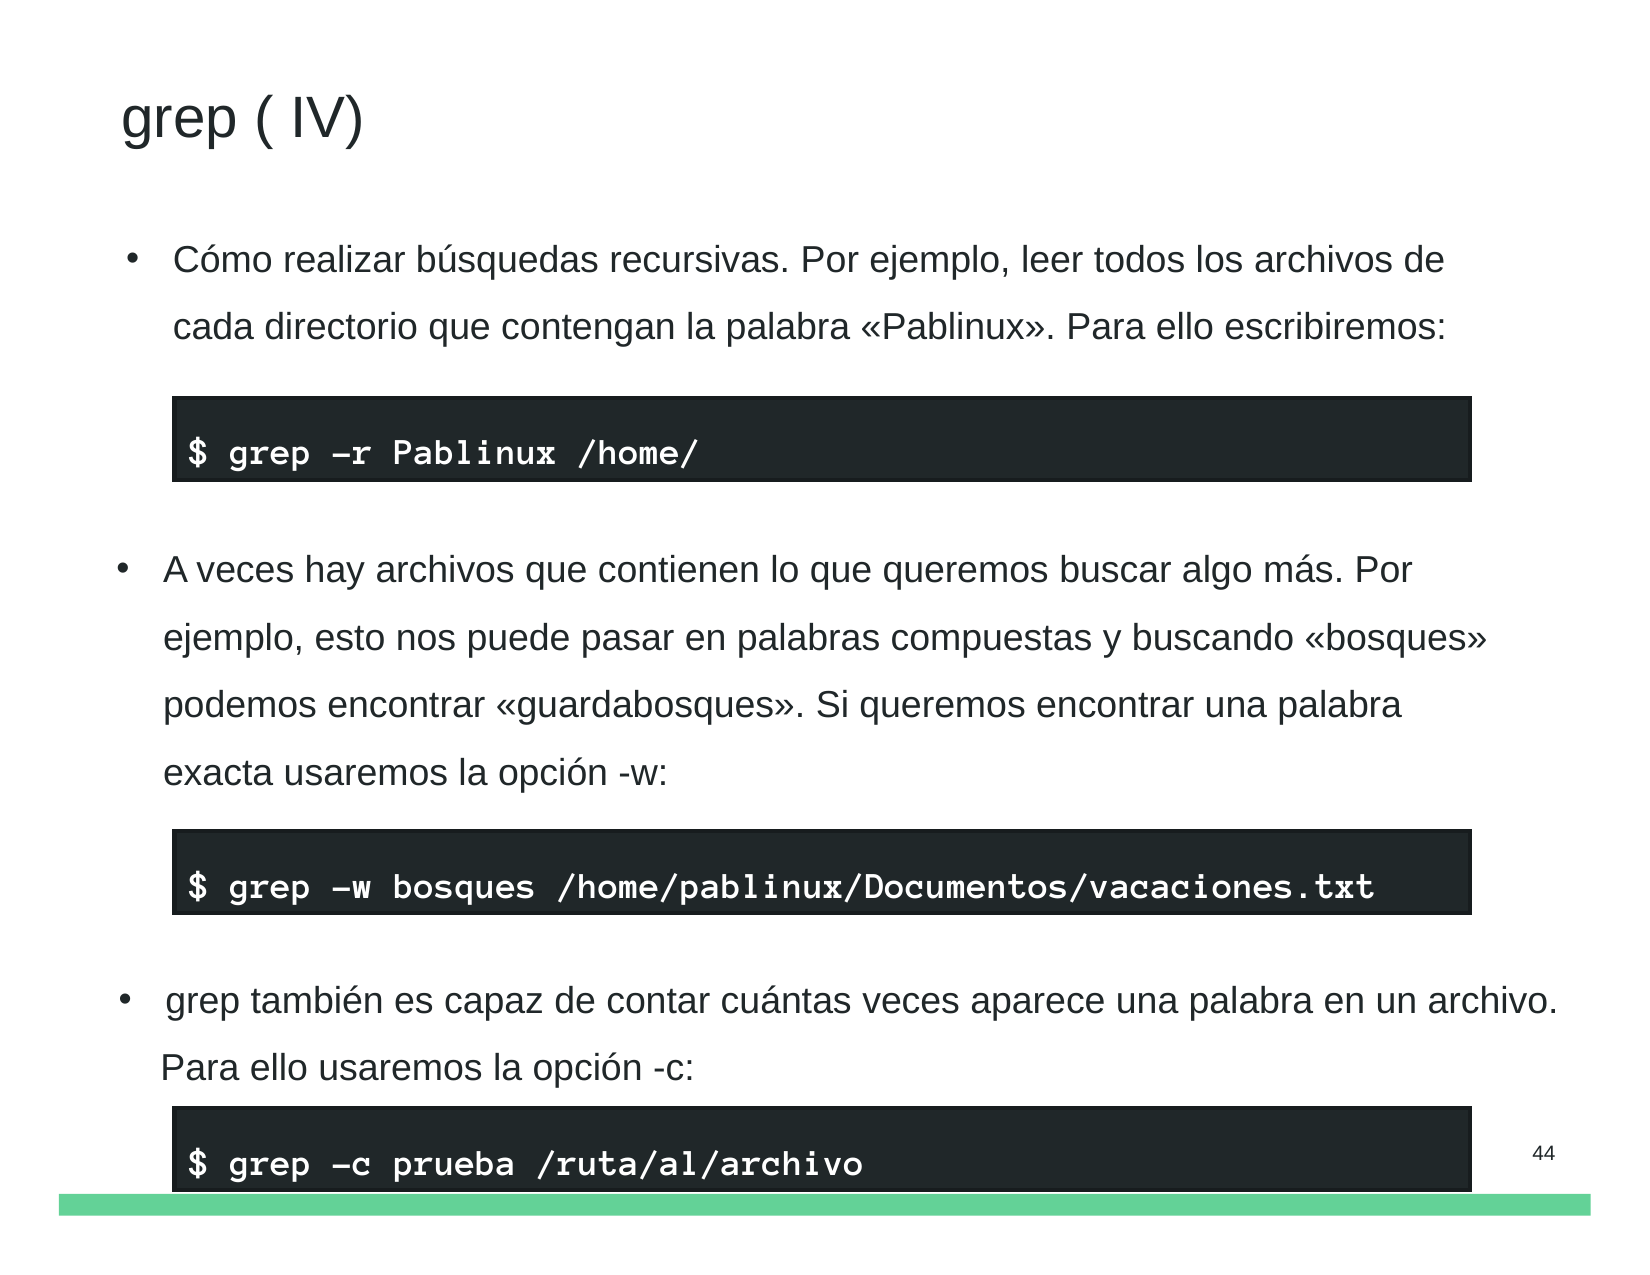

grep ( IV)
Cómo realizar búsquedas recursivas. Por ejemplo, leer todos los archivos de cada directorio que contengan la palabra «Pablinux». Para ello escribiremos:
$ grep -r Pablinux /home/
A veces hay archivos que contienen lo que queremos buscar algo más. Por ejemplo, esto nos puede pasar en palabras compuestas y buscando «bosques» podemos encontrar «guardabosques». Si queremos encontrar una palabra exacta usaremos la opción -w:

$ grep -w bosques /home/pablinux/Documentos/vacaciones.txt
grep también es capaz de contar cuántas veces aparece una palabra en un archivo.
    Para ello usaremos la opción -c:
$ grep -c prueba /ruta/al/archivo
44